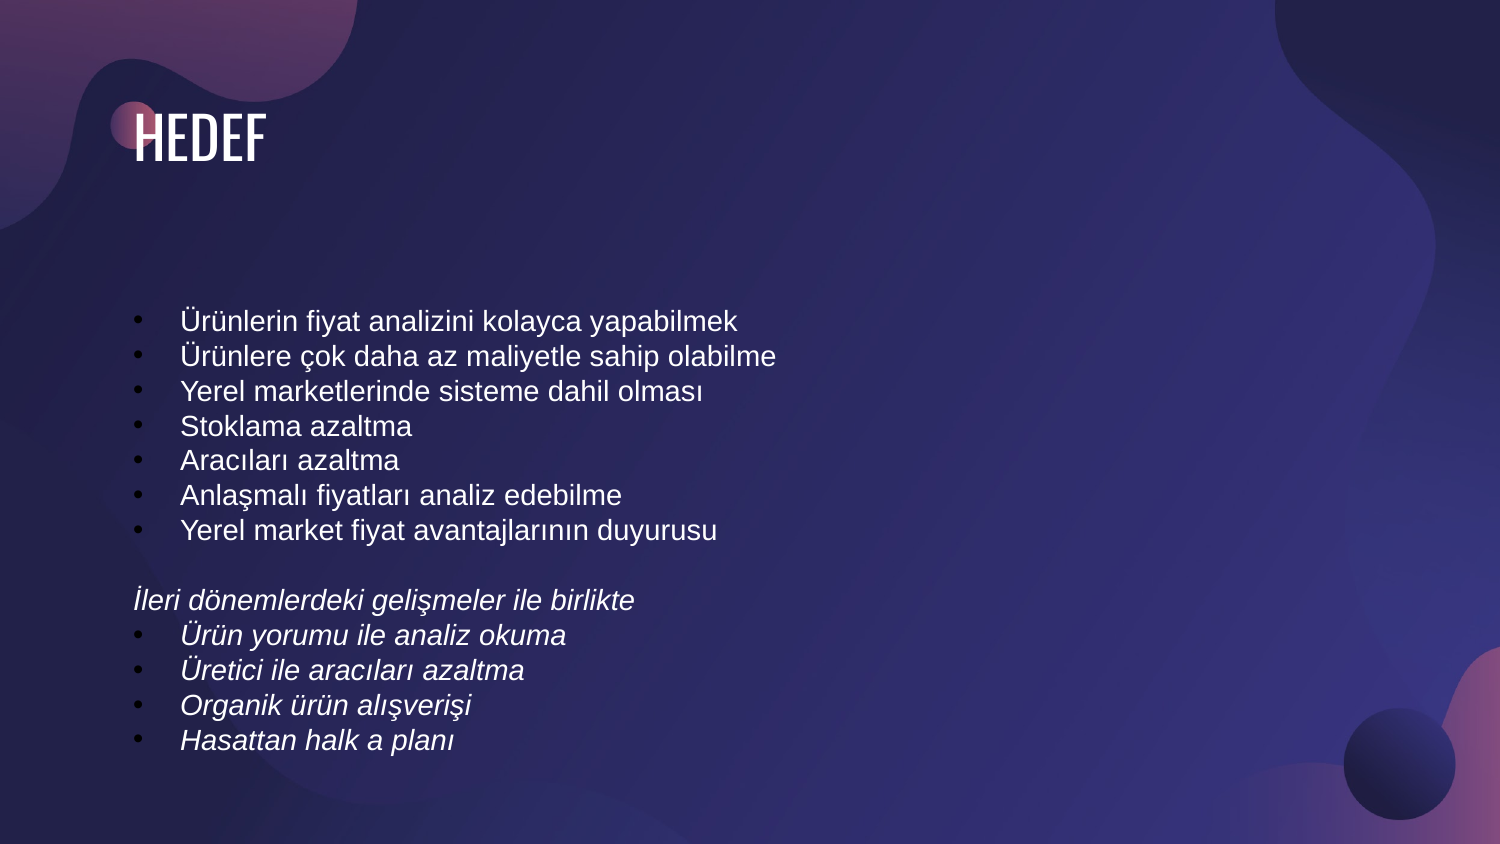

# HEDEF
Ürünlerin fiyat analizini kolayca yapabilmek
Ürünlere çok daha az maliyetle sahip olabilme
Yerel marketlerinde sisteme dahil olması
Stoklama azaltma
Aracıları azaltma
Anlaşmalı fiyatları analiz edebilme
Yerel market fiyat avantajlarının duyurusu

İleri dönemlerdeki gelişmeler ile birlikte
Ürün yorumu ile analiz okuma
Üretici ile aracıları azaltma
Organik ürün alışverişi
Hasattan halk a planı